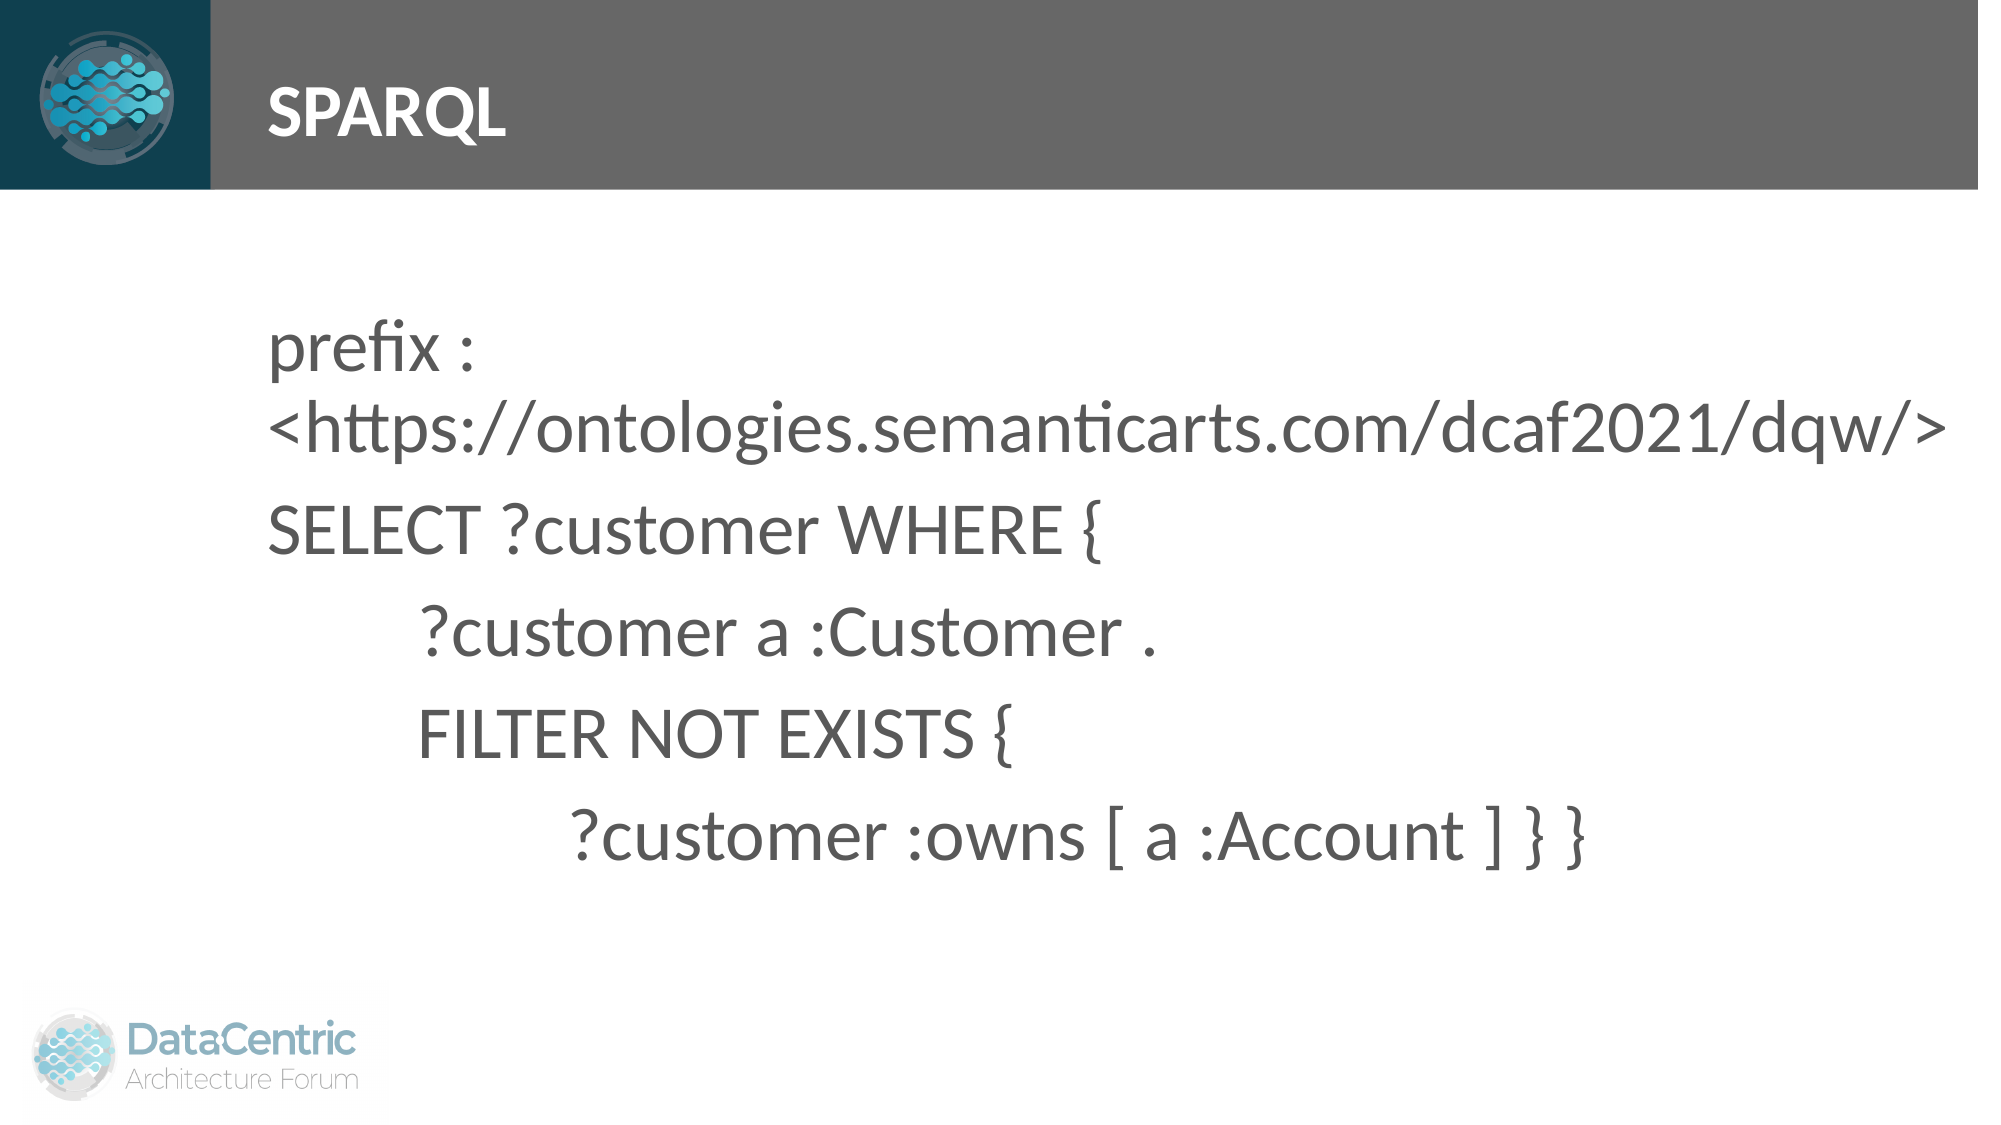

# SPARQL
prefix : <https://ontologies.semanticarts.com/dcaf2021/dqw/>
SELECT ?customer WHERE {
	?customer a :Customer .
	FILTER NOT EXISTS {
		?customer :owns [ a :Account ] } }